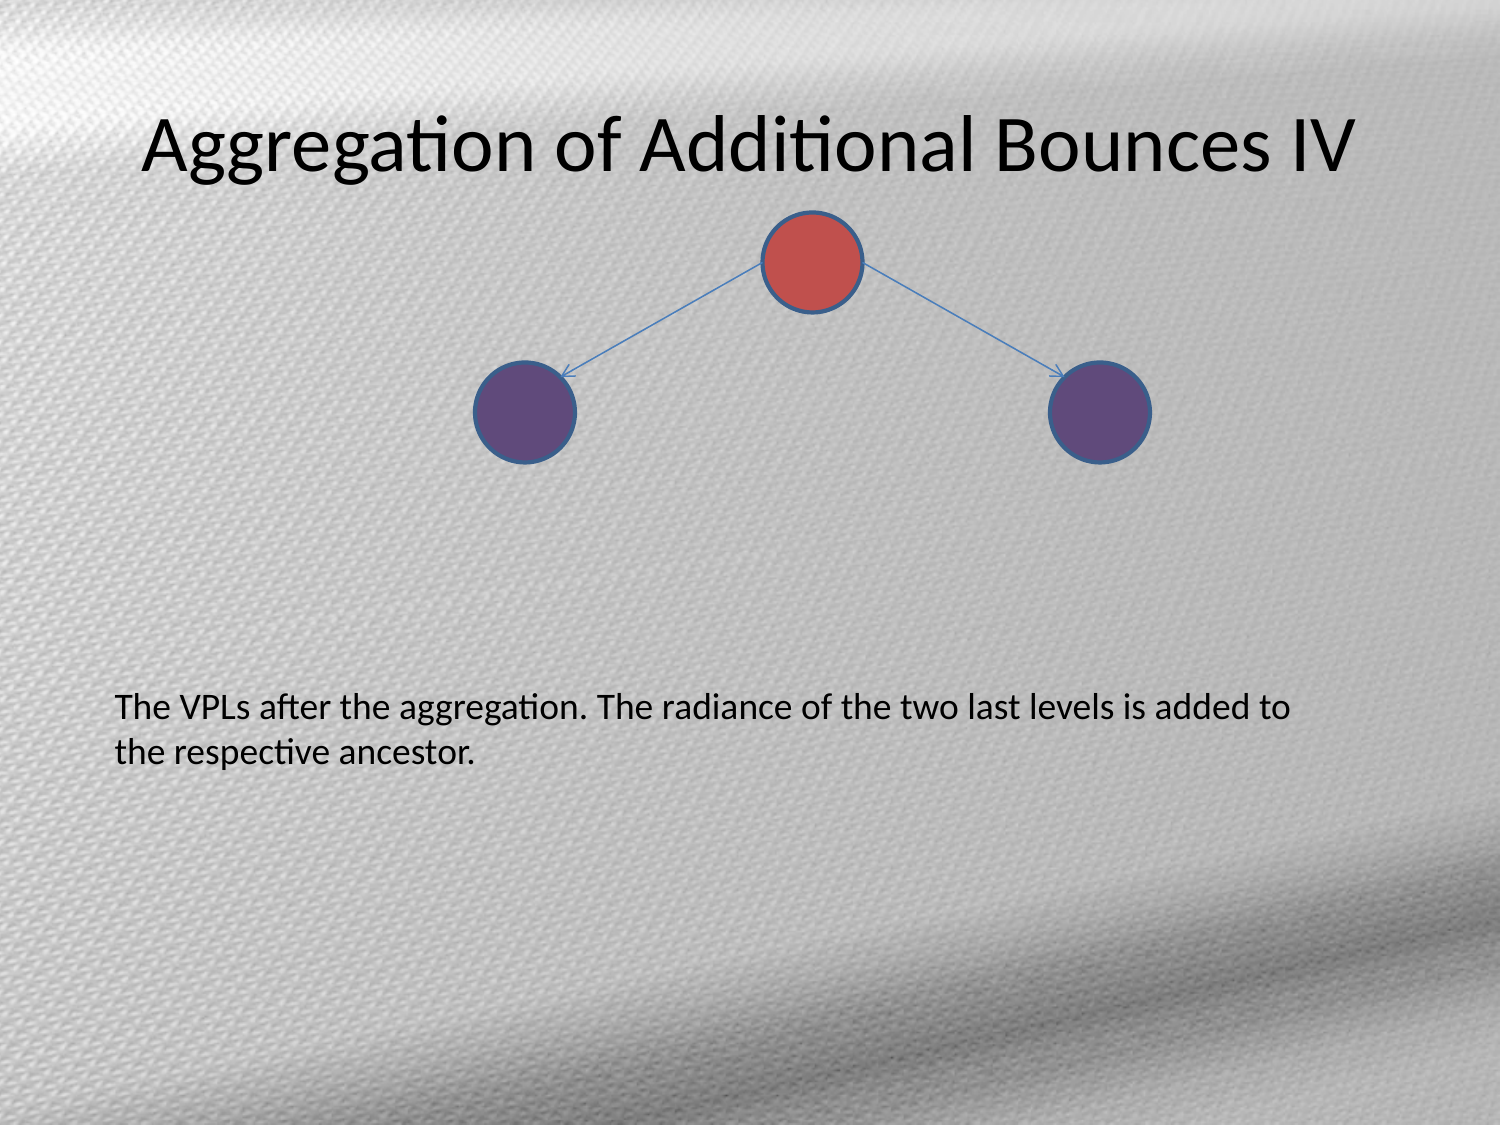

# Aggregation of Additional Bounces IV

The VPLs after the aggregation. The radiance of the two last levels is added to the respective ancestor.